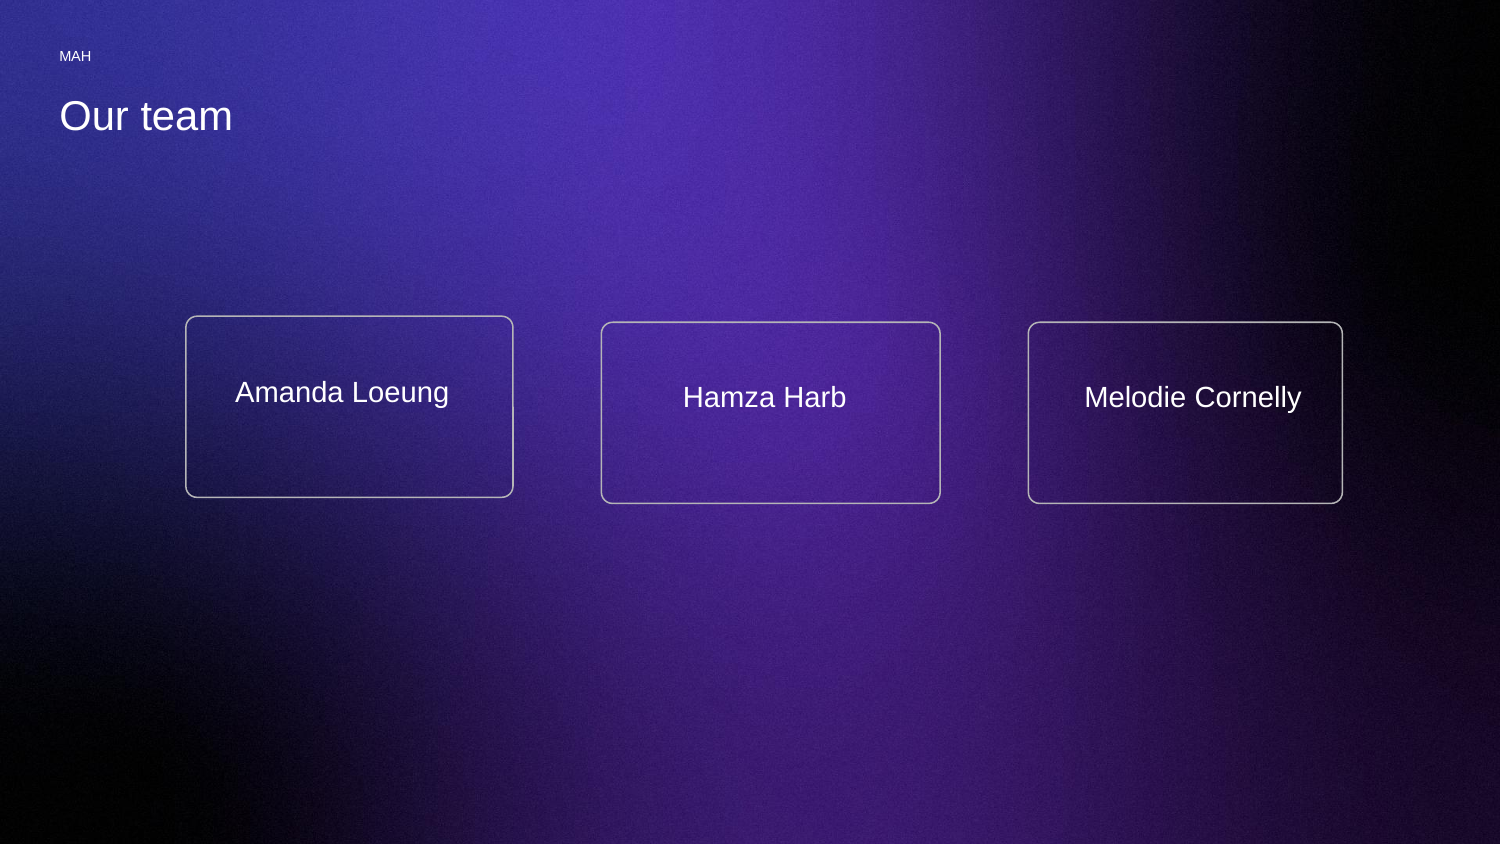

MAH
Our team

Amanda Loeung

# Hamza Harb

    Melodie Cornelly